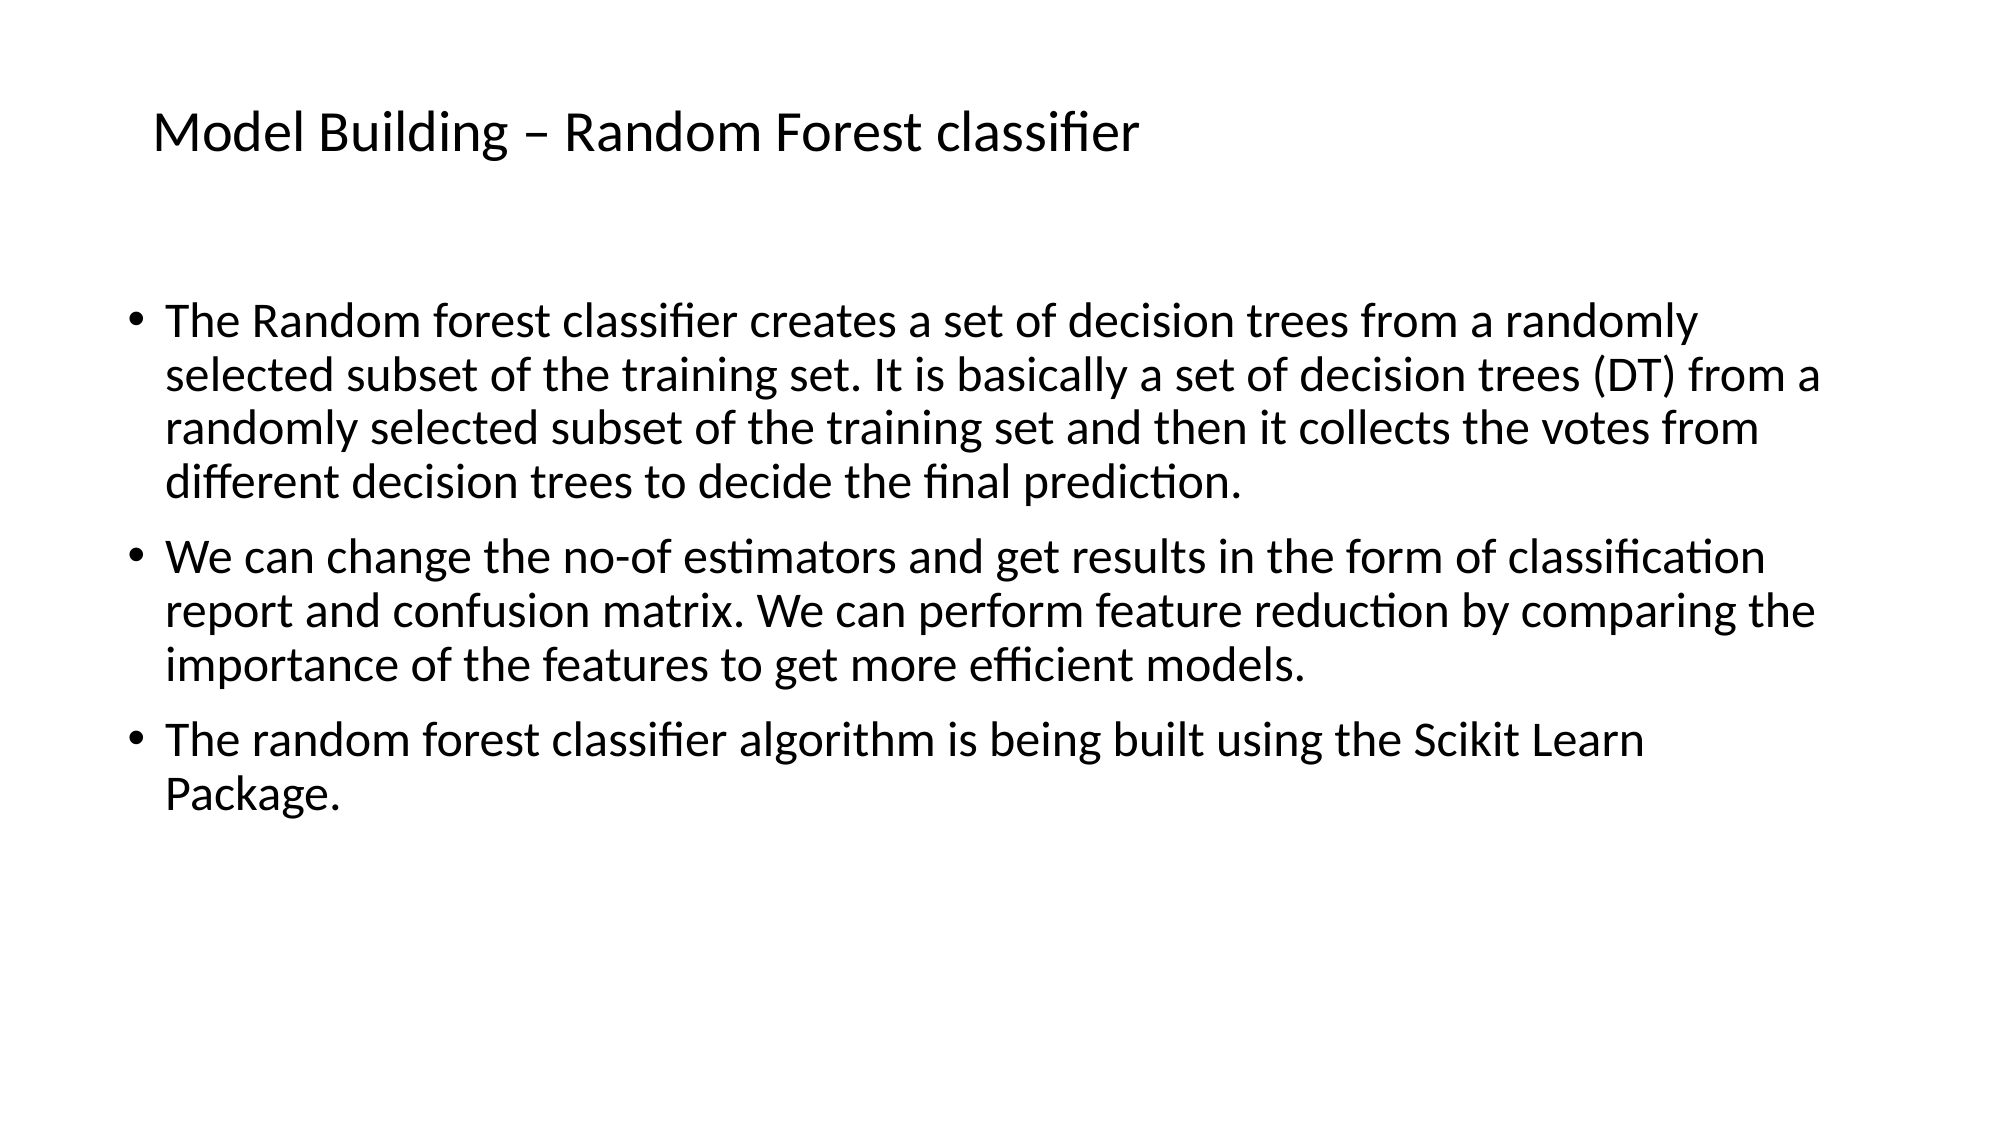

# Model Building – Random Forest classifier

The Random forest classifier creates a set of decision trees from a randomly selected subset of the training set. It is basically a set of decision trees (DT) from a randomly selected subset of the training set and then it collects the votes from different decision trees to decide the final prediction.
We can change the no-of estimators and get results in the form of classification report and confusion matrix. We can perform feature reduction by comparing the importance of the features to get more efficient models.
The random forest classifier algorithm is being built using the Scikit Learn Package.